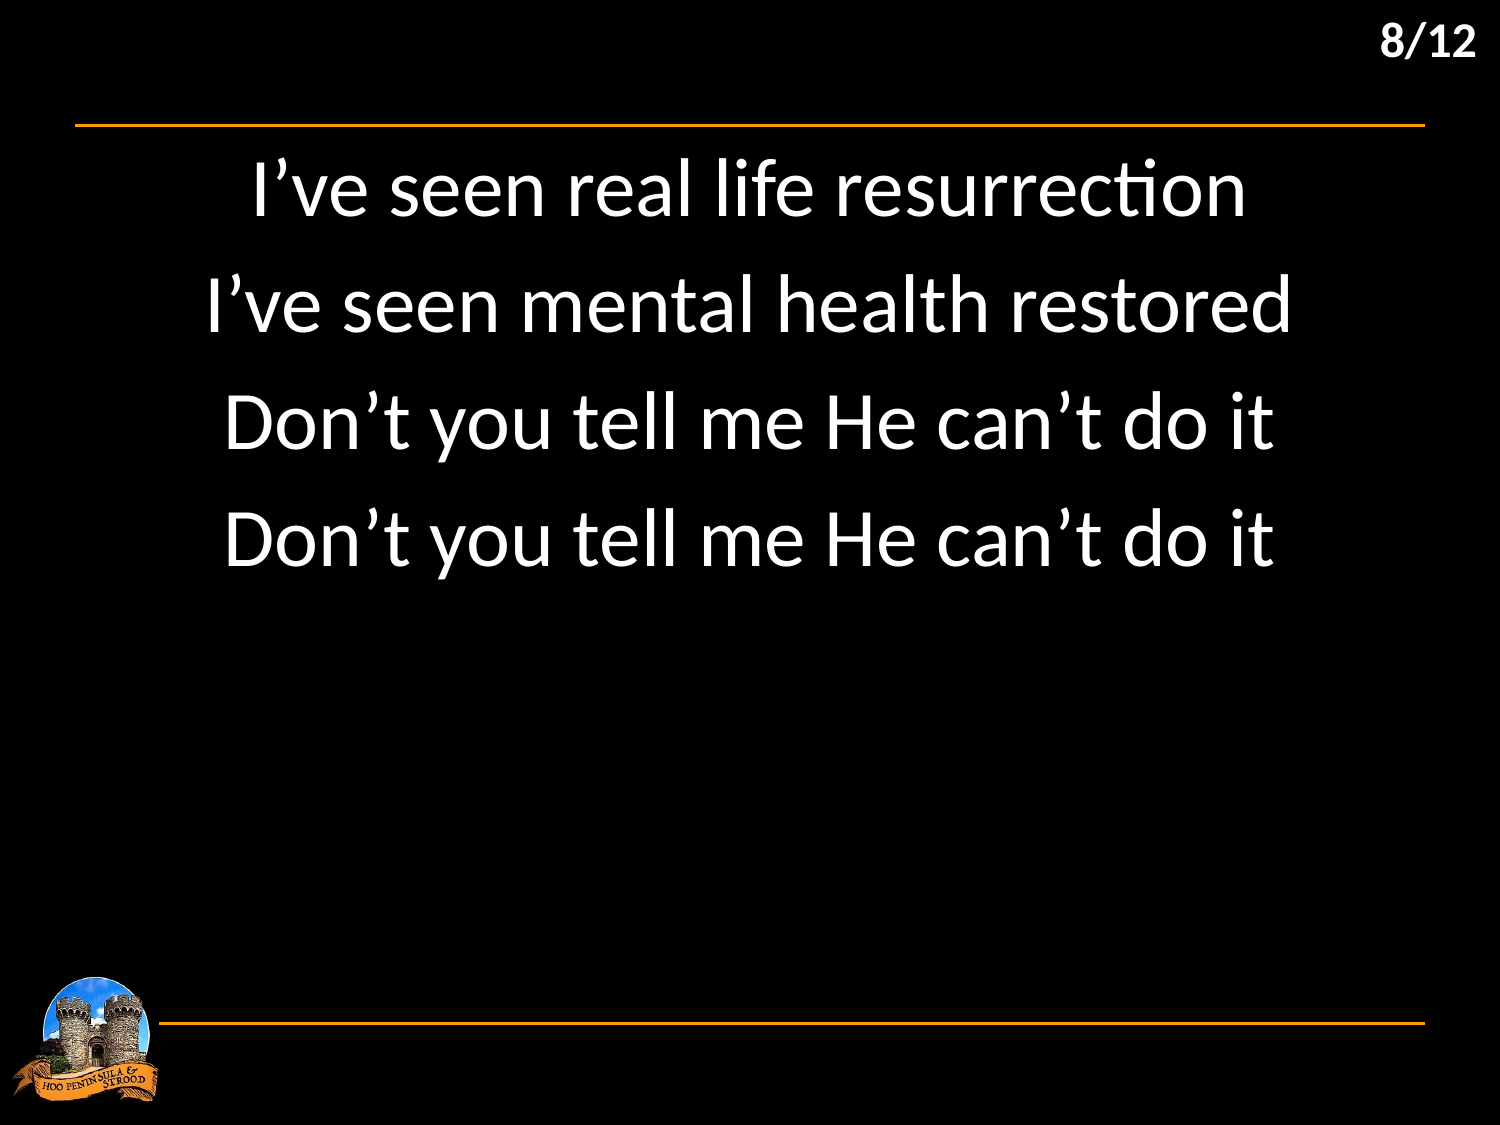

8/12
I’ve seen real life resurrection
I’ve seen mental health restored
Don’t you tell me He can’t do it
Don’t you tell me He can’t do it